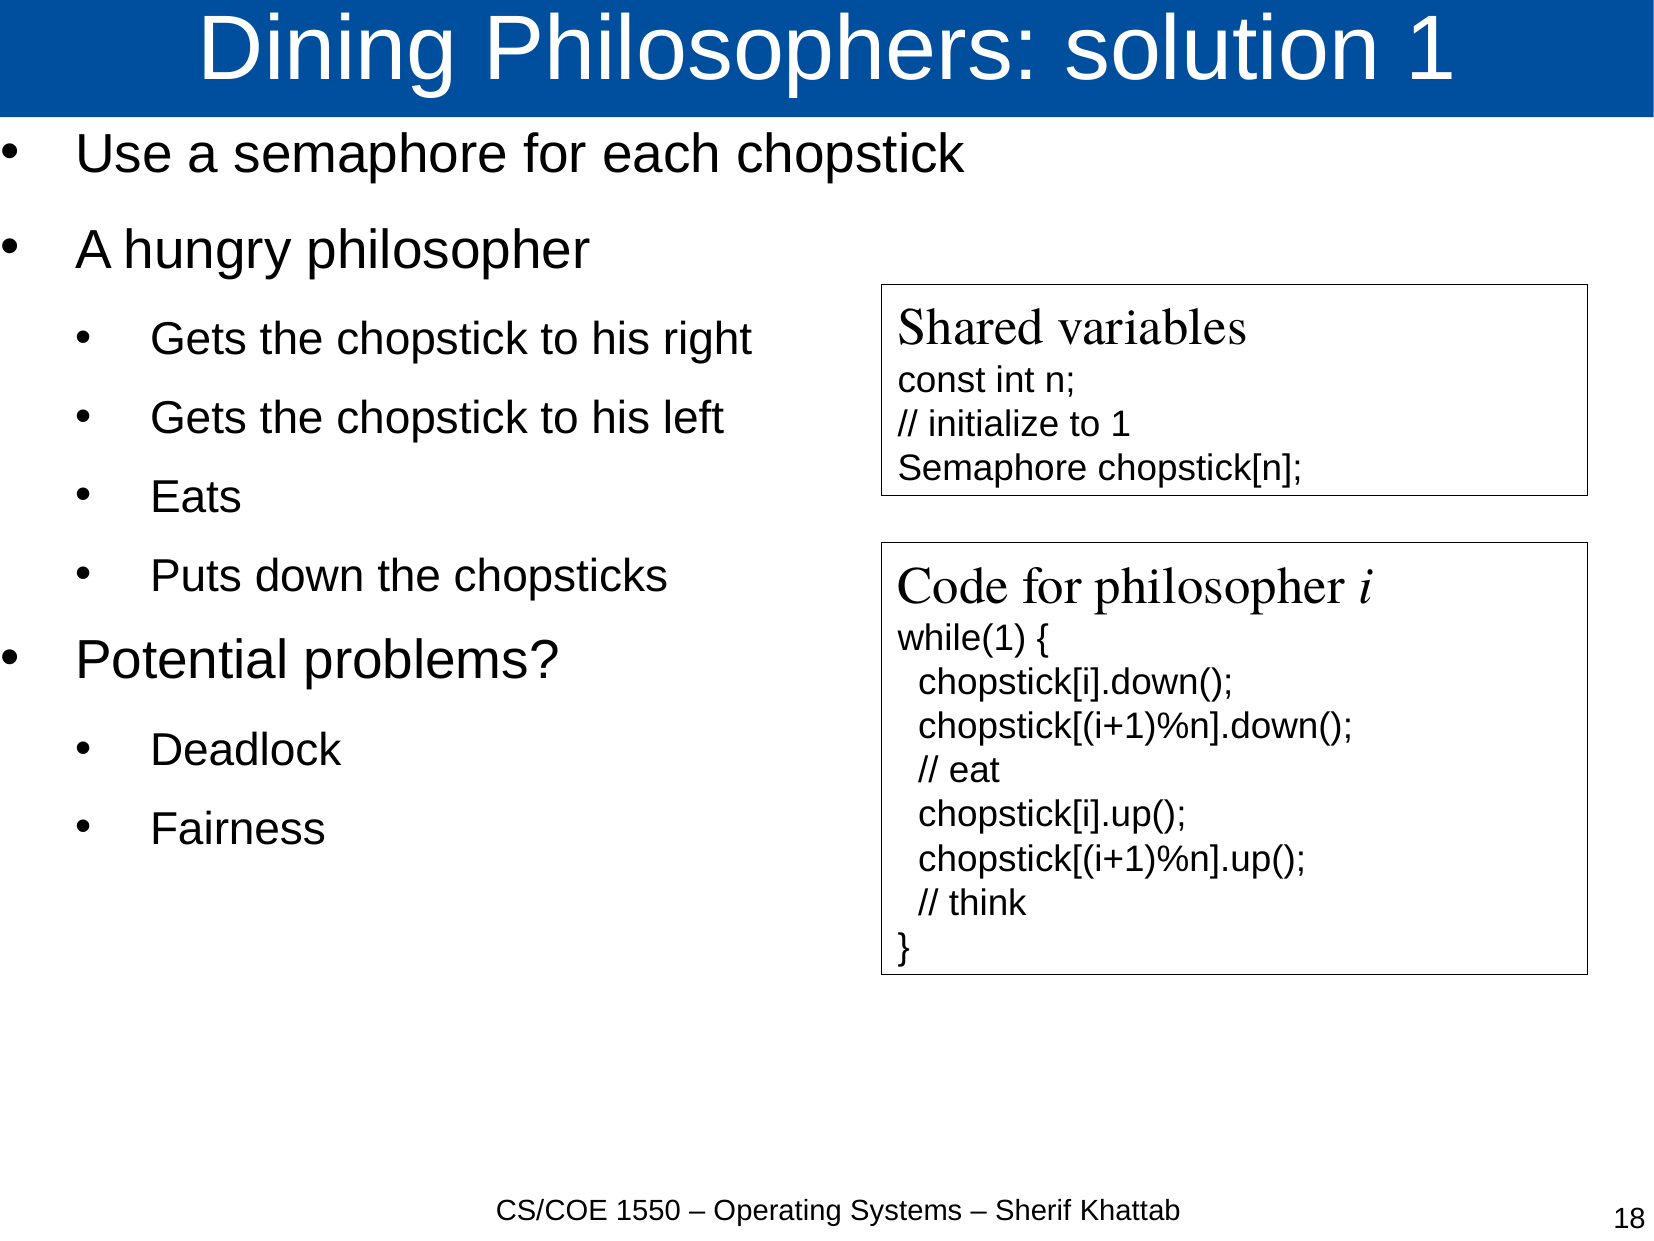

# Dining Philosophers: solution 1
Use a semaphore for each chopstick
A hungry philosopher
Gets the chopstick to his right
Gets the chopstick to his left
Eats
Puts down the chopsticks
Potential problems?
Deadlock
Fairness
Shared variables
const int n;
// initialize to 1
Semaphore chopstick[n];
Code for philosopher i
while(1) {
  chopstick[i].down();
  chopstick[(i+1)%n].down();
  // eat
  chopstick[i].up();
  chopstick[(i+1)%n].up();
  // think
}
CS/COE 1550 – Operating Systems – Sherif Khattab
18